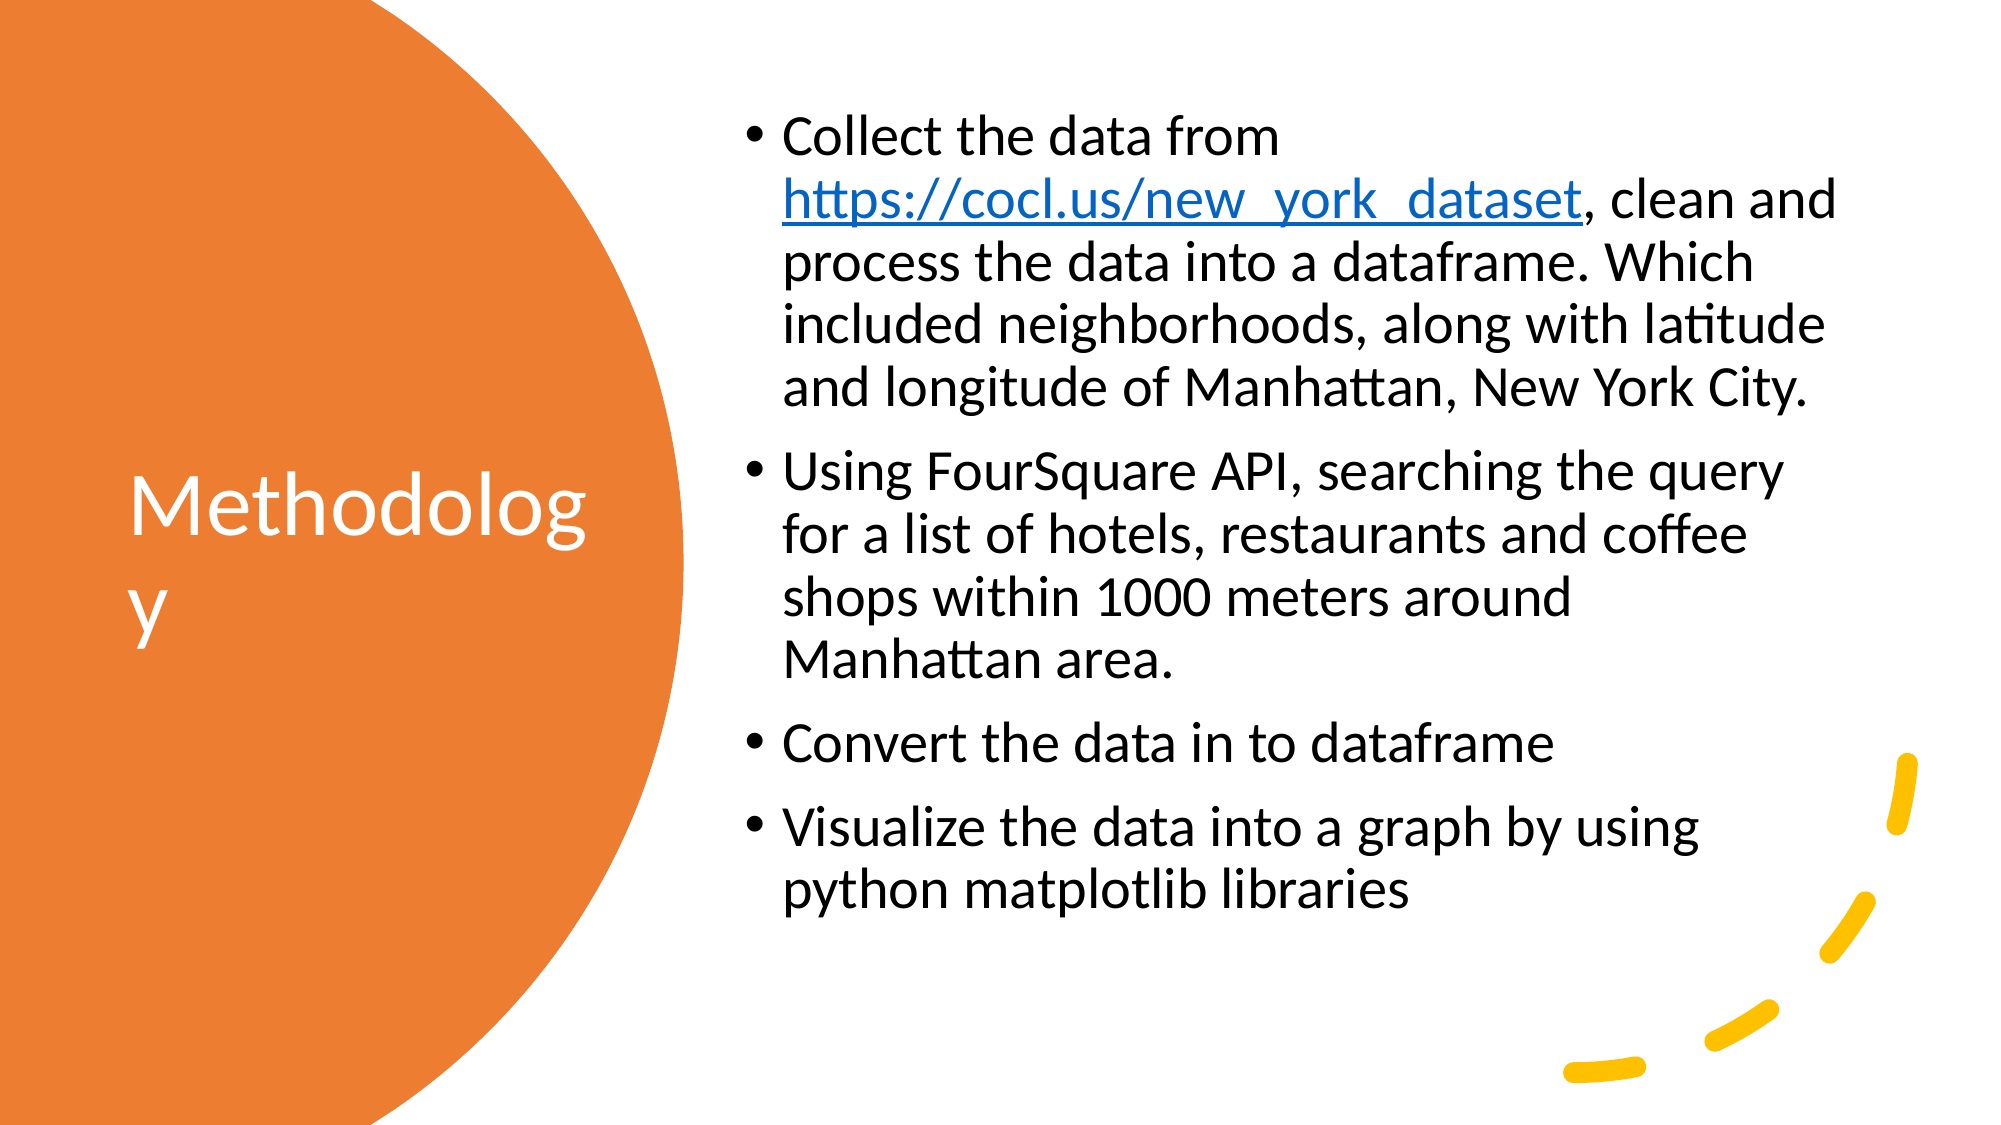

Collect the data from https://cocl.us/new_york_dataset, clean and process the data into a dataframe. Which included neighborhoods, along with latitude and longitude of Manhattan, New York City.
Using FourSquare API, searching the query for a list of hotels, restaurants and coffee shops within 1000 meters around Manhattan area.
Convert the data in to dataframe
Visualize the data into a graph by using python matplotlib libraries

# Methodology